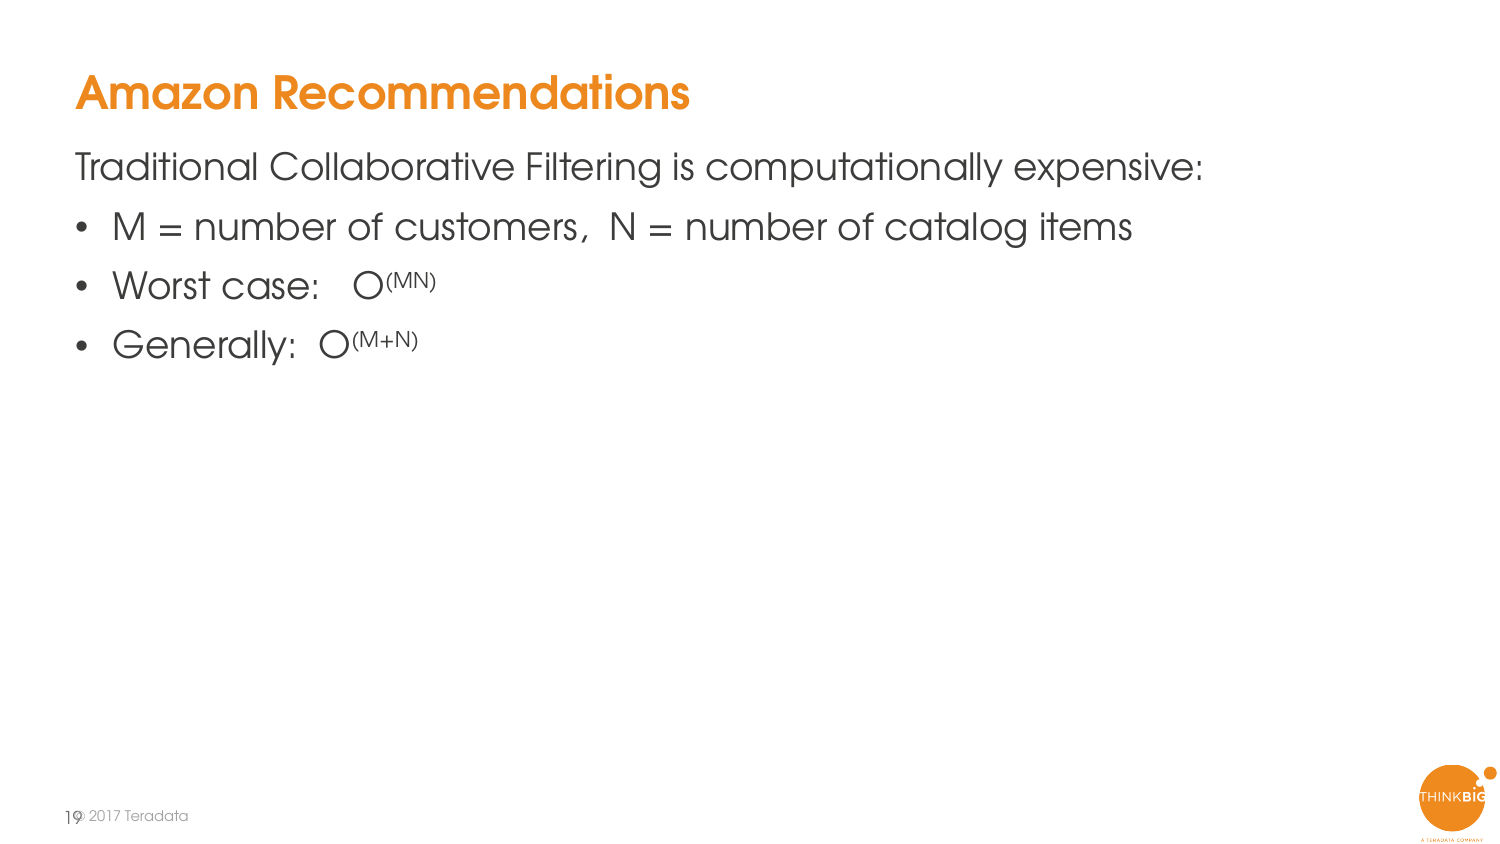

# Amazon Recommendations
Traditional Collaborative Filtering is computationally expensive:
M = number of customers,  N = number of catalog items
Worst case:   O(MN)
Generally:  O(M+N)
© 2017 Teradata